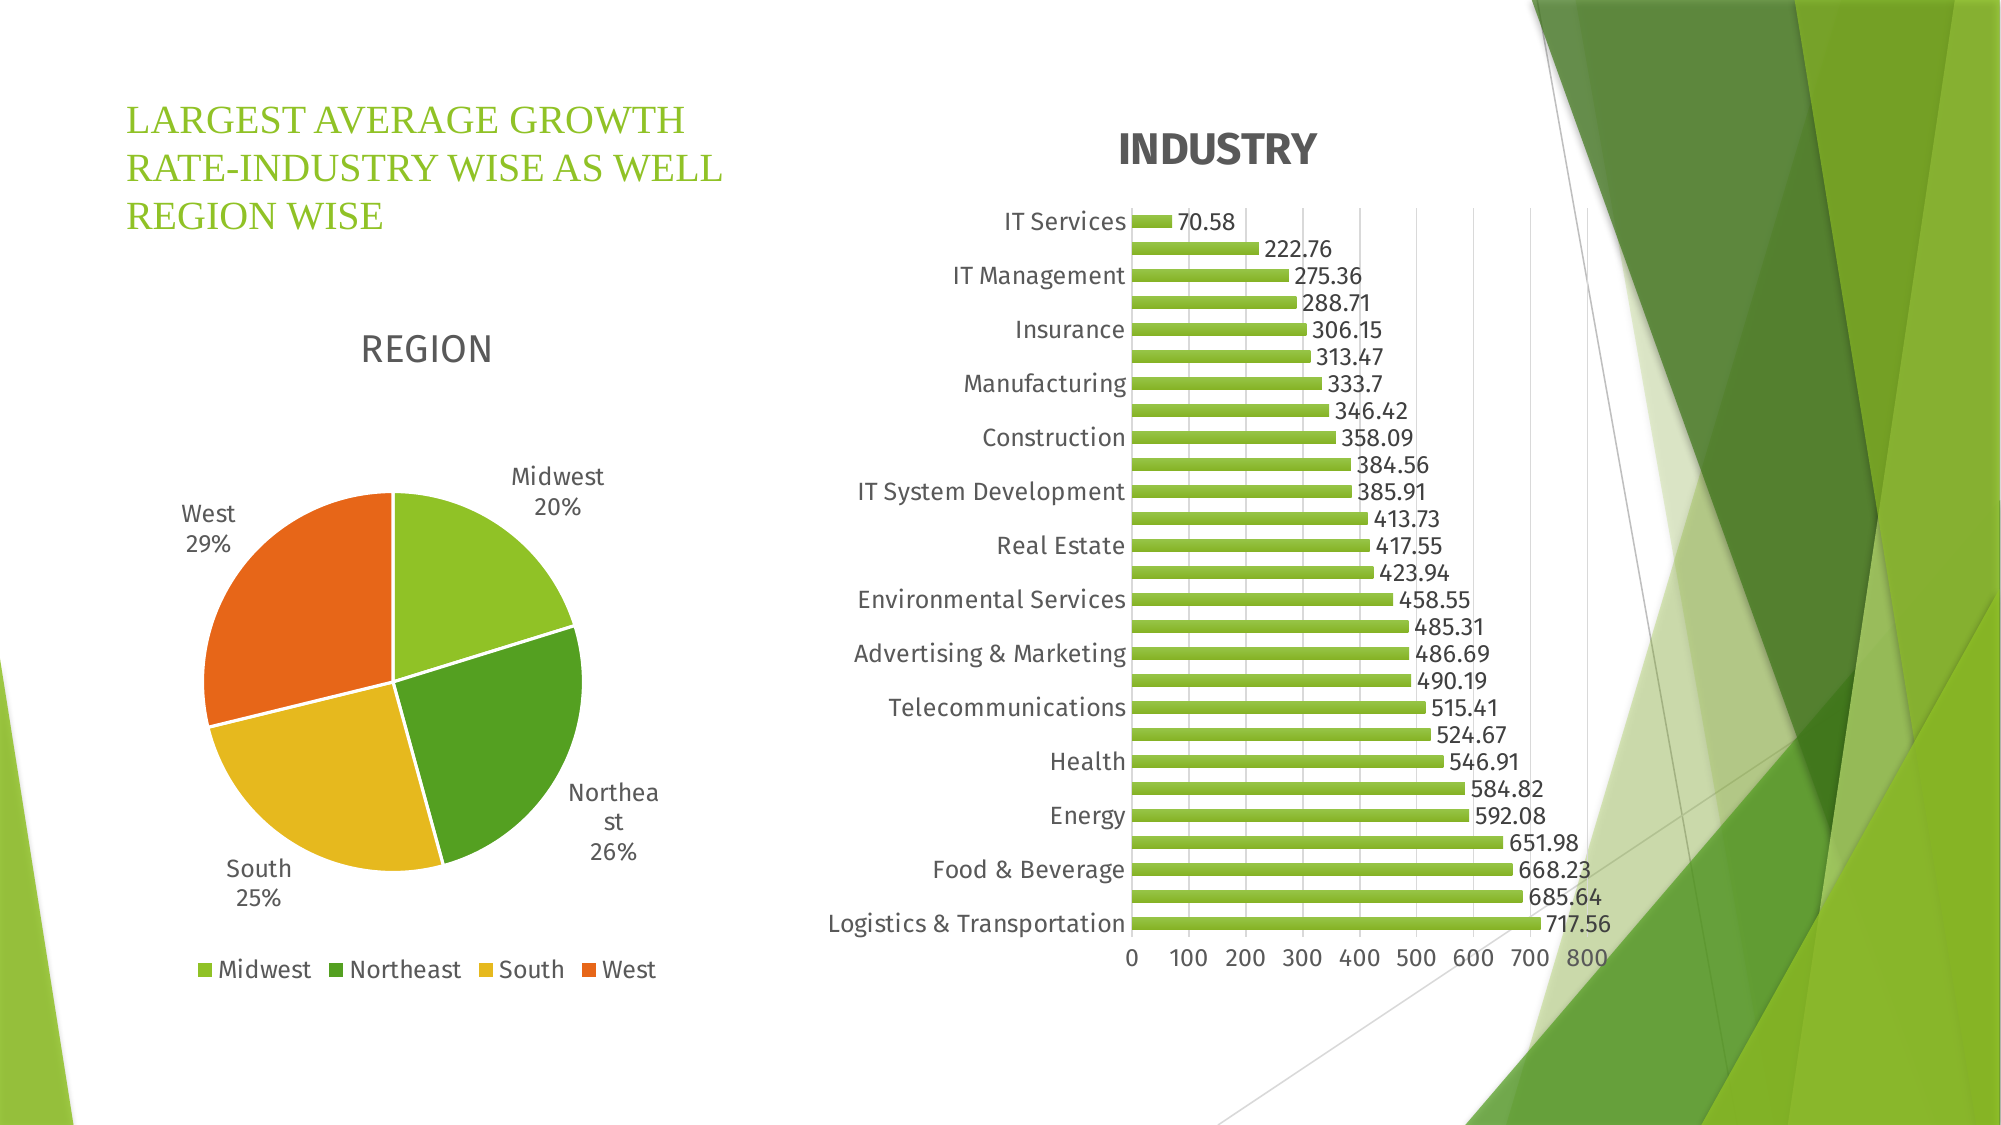

# LARGEST AVERAGE GROWTH RATE-INDUSTRY WISE AS WELL REGION WISE

### Chart: INDUSTRY

| Category | AVERAGE GROWTH |
|---|---|
| Logistics & Transportation | 717.56 |
| Consumer Products & Services | 685.64 |
| Food & Beverage | 668.23 |
| Computer Hardware | 651.98 |
| Energy | 592.08 |
| Retail | 584.82 |
| Health | 546.91 |
| Software | 524.67 |
| Telecommunications | 515.41 |
| Security | 490.19 |
| Advertising & Marketing | 486.69 |
| Government Services | 485.31 |
| Environmental Services | 458.55 |
| Financial Services | 423.94 |
| Real Estate | 417.55 |
| Media | 413.73 |
| IT System Development | 385.91 |
| Education | 384.56 |
| Construction | 358.09 |
| Travel & Hospitality | 346.42 |
| Manufacturing | 333.7 |
| Business Products & Services | 313.47 |
| Insurance | 306.15 |
| Human Resources | 288.71 |
| IT Management | 275.36 |
| Engineering | 222.76 |
| IT Services | 70.58 |

### Chart: REGION

| Category | AVERAGE GROWTH |
|---|---|
| Midwest | 361.0435240697674 |
| Northeast | 455.7235135635018 |
| South | 454.31356147704525 |
| West | 514.826385639491 |